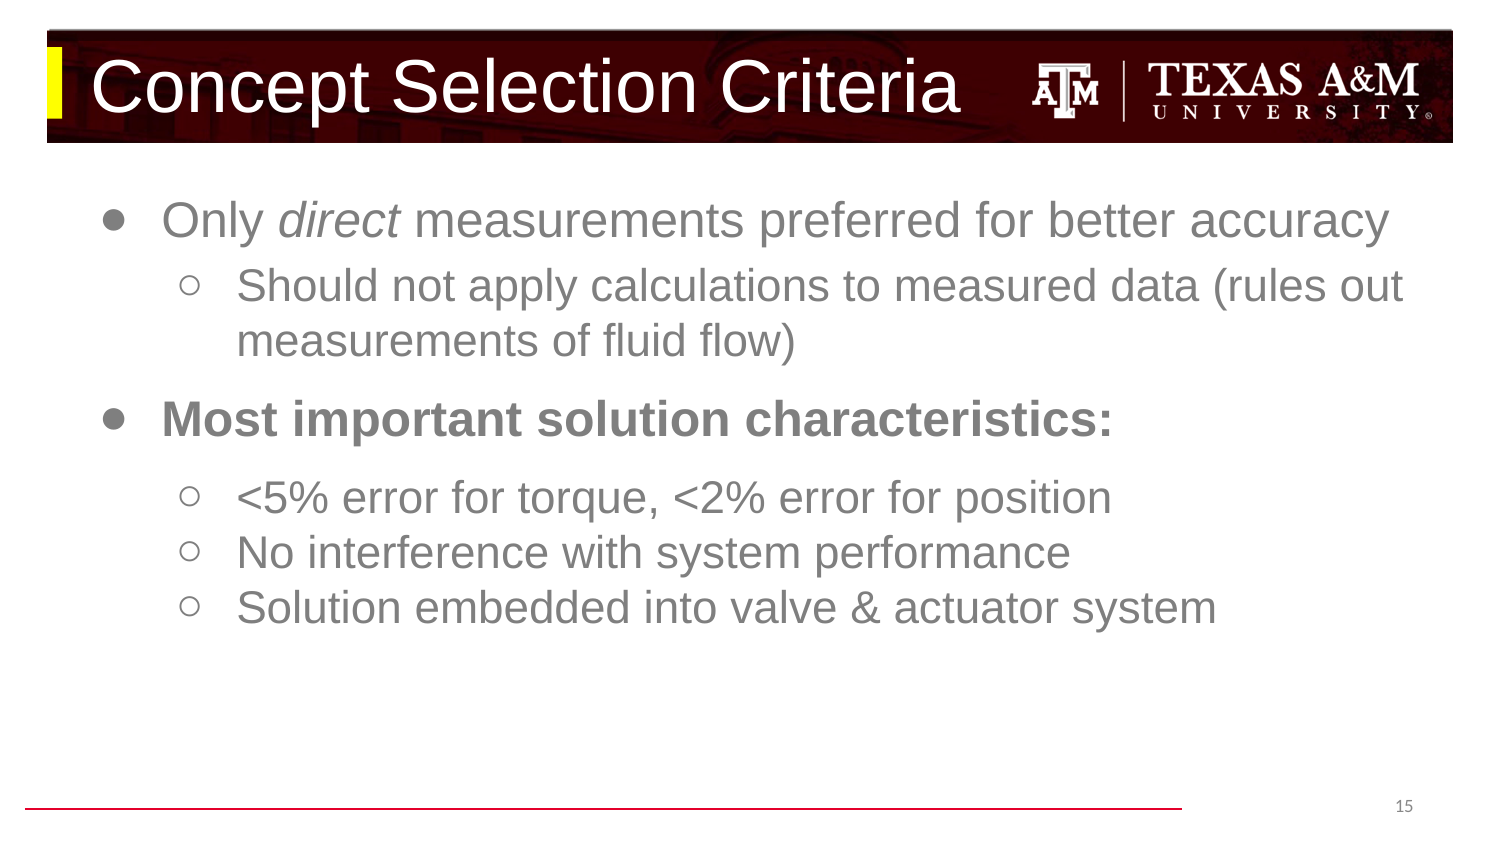

# Concept Selection Criteria
Only direct measurements preferred for better accuracy
Should not apply calculations to measured data (rules out measurements of fluid flow)
Most important solution characteristics:
<5% error for torque, <2% error for position
No interference with system performance
Solution embedded into valve & actuator system
15